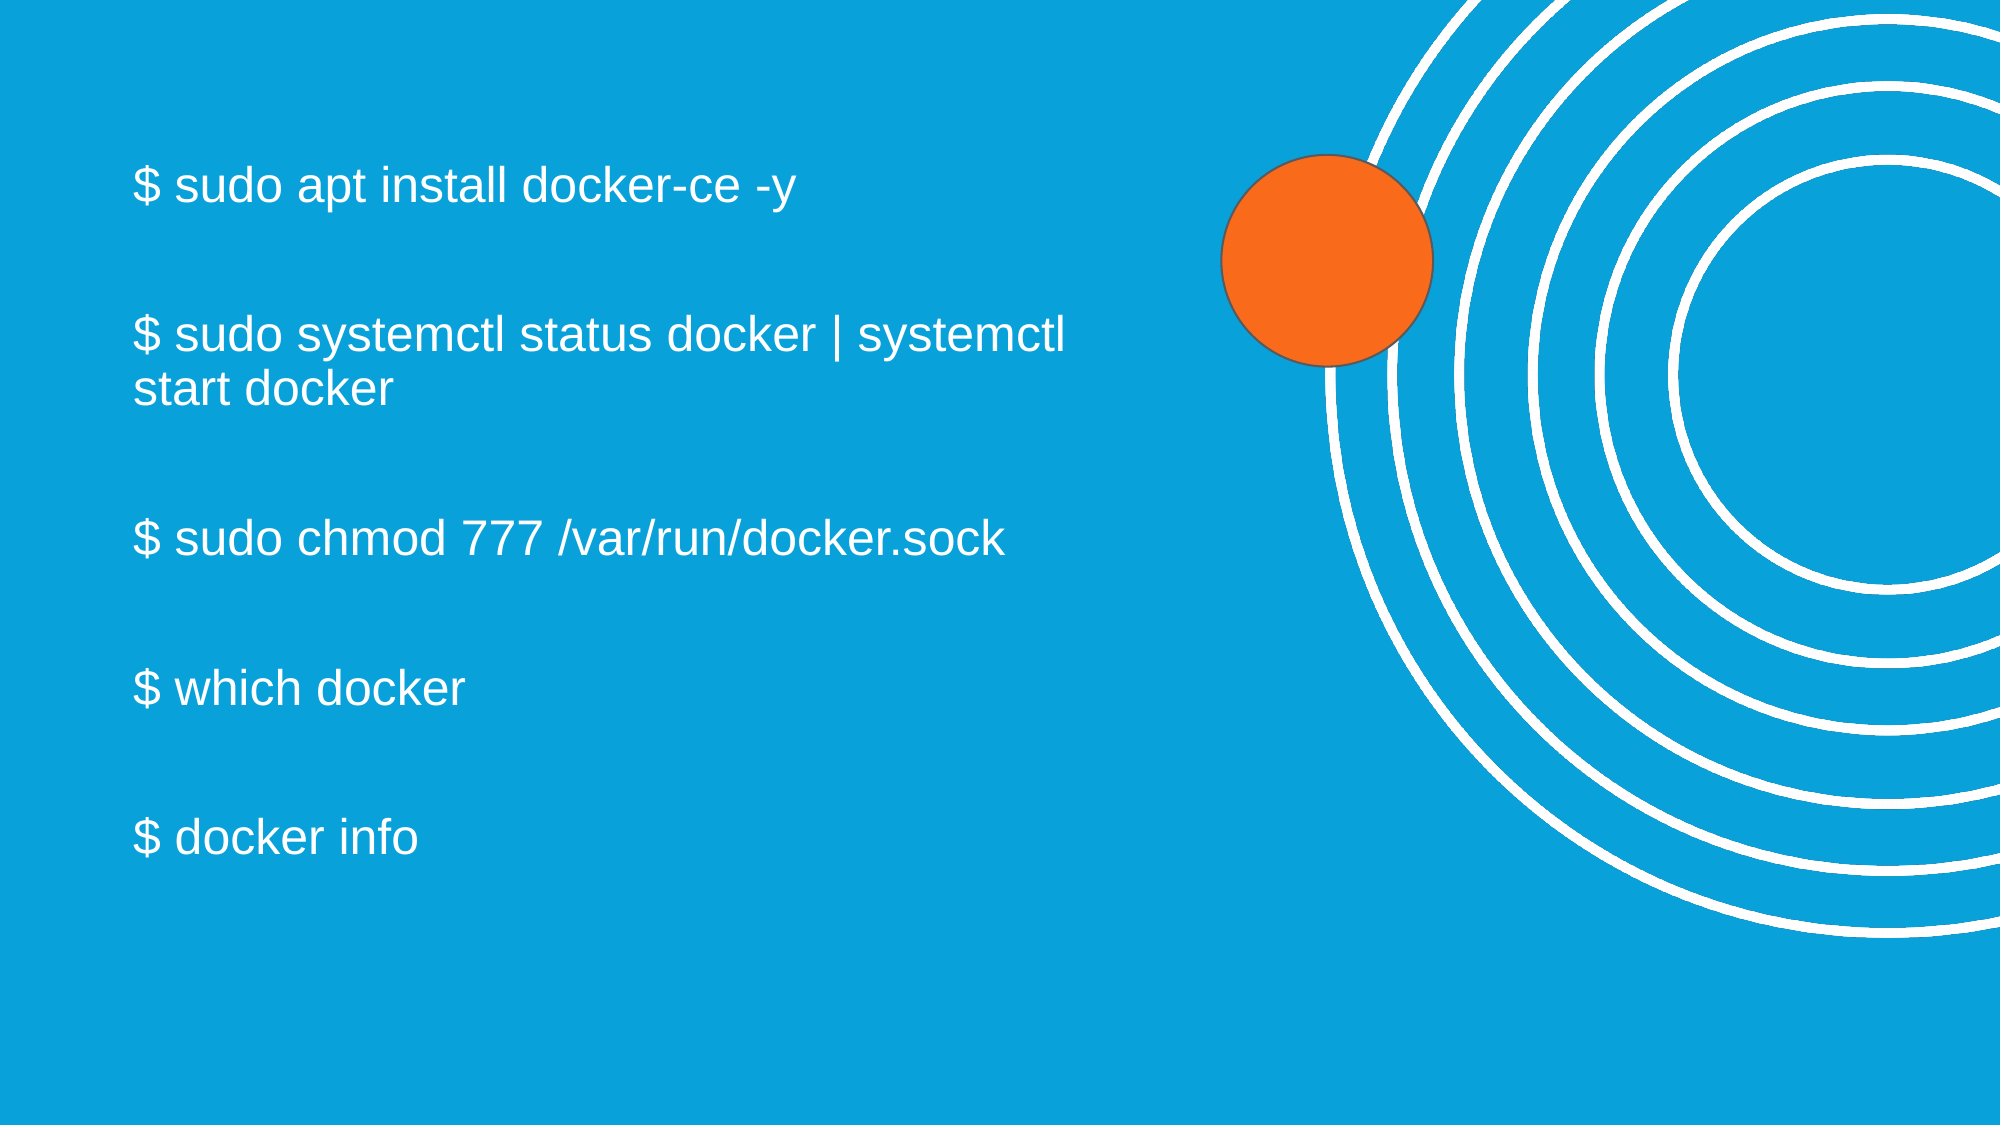

$ sudo apt install docker-ce -y

$ sudo systemctl status docker | systemctl start docker

$ sudo chmod 777 /var/run/docker.sock

$ which docker

$ docker info